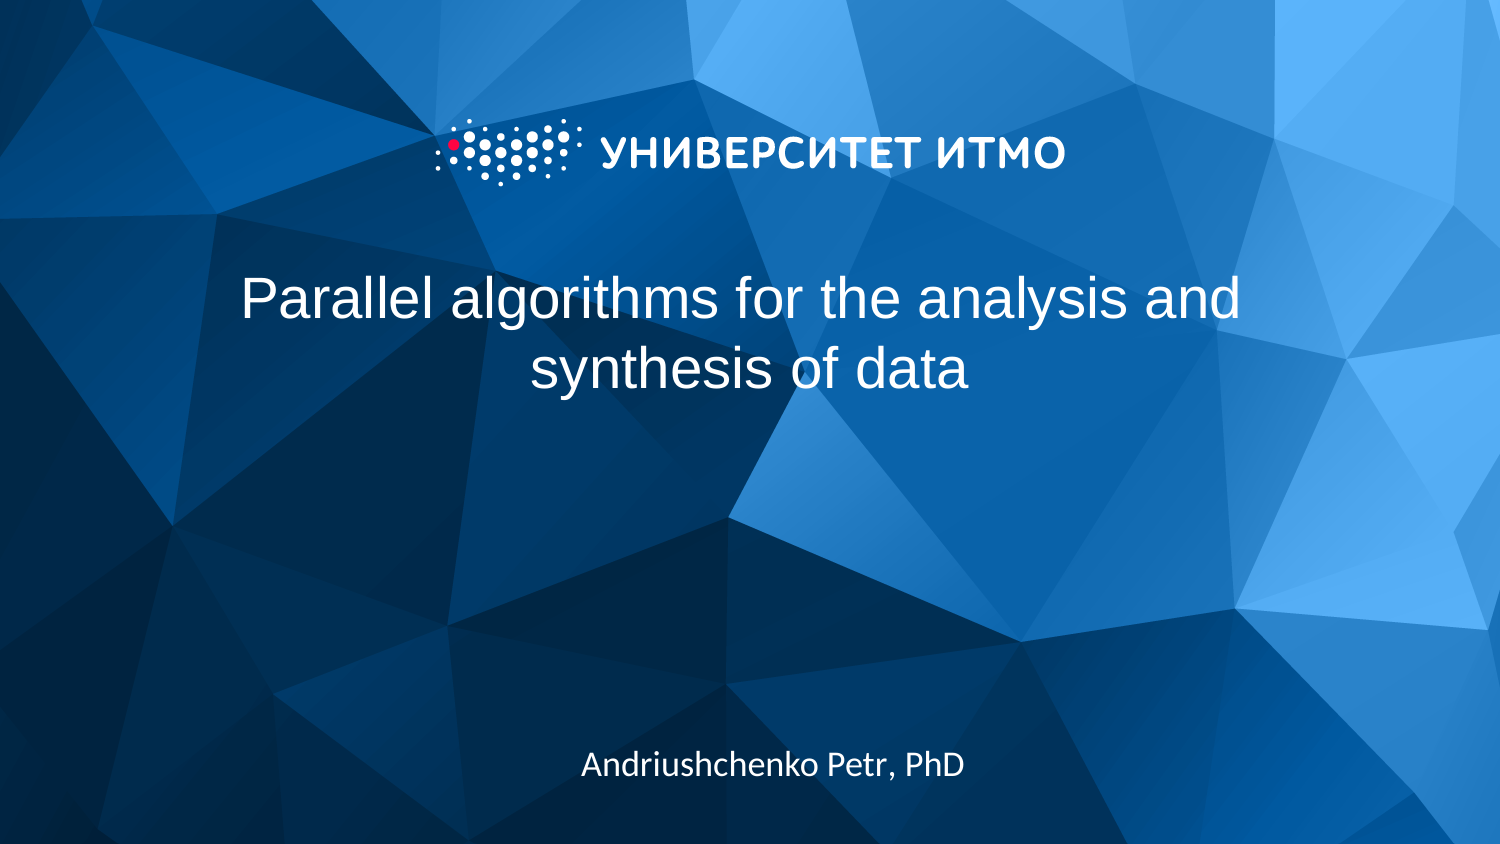

# Parallel algorithms for the analysis and synthesis of data

Andriushchenko Petr, PhD